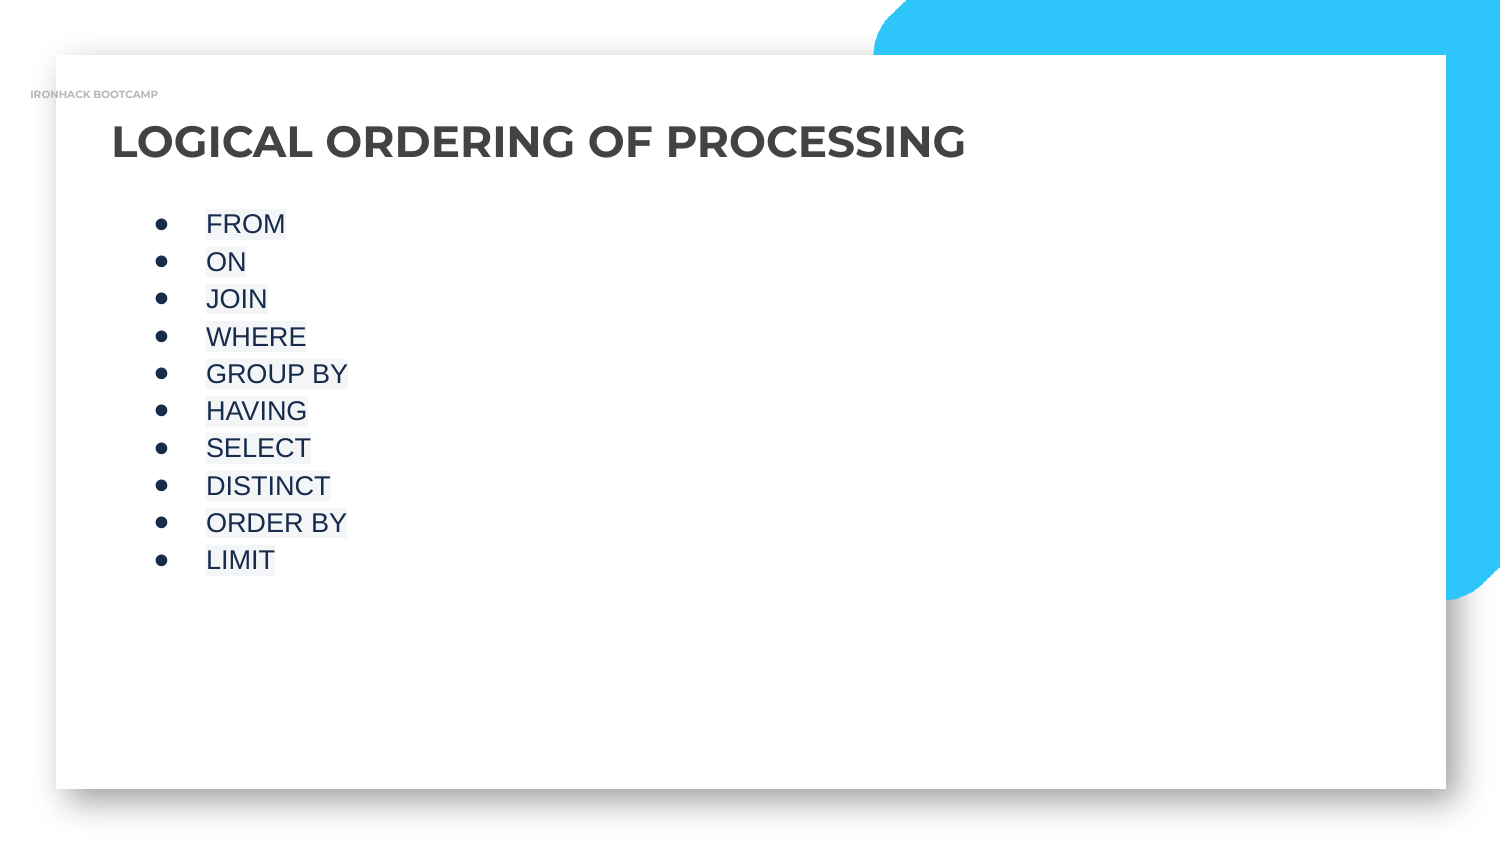

IRONHACK BOOTCAMP
LOGICAL ORDERING OF PROCESSING
FROM
ON
JOIN
WHERE
GROUP BY
HAVING
SELECT
DISTINCT
ORDER BY
LIMIT